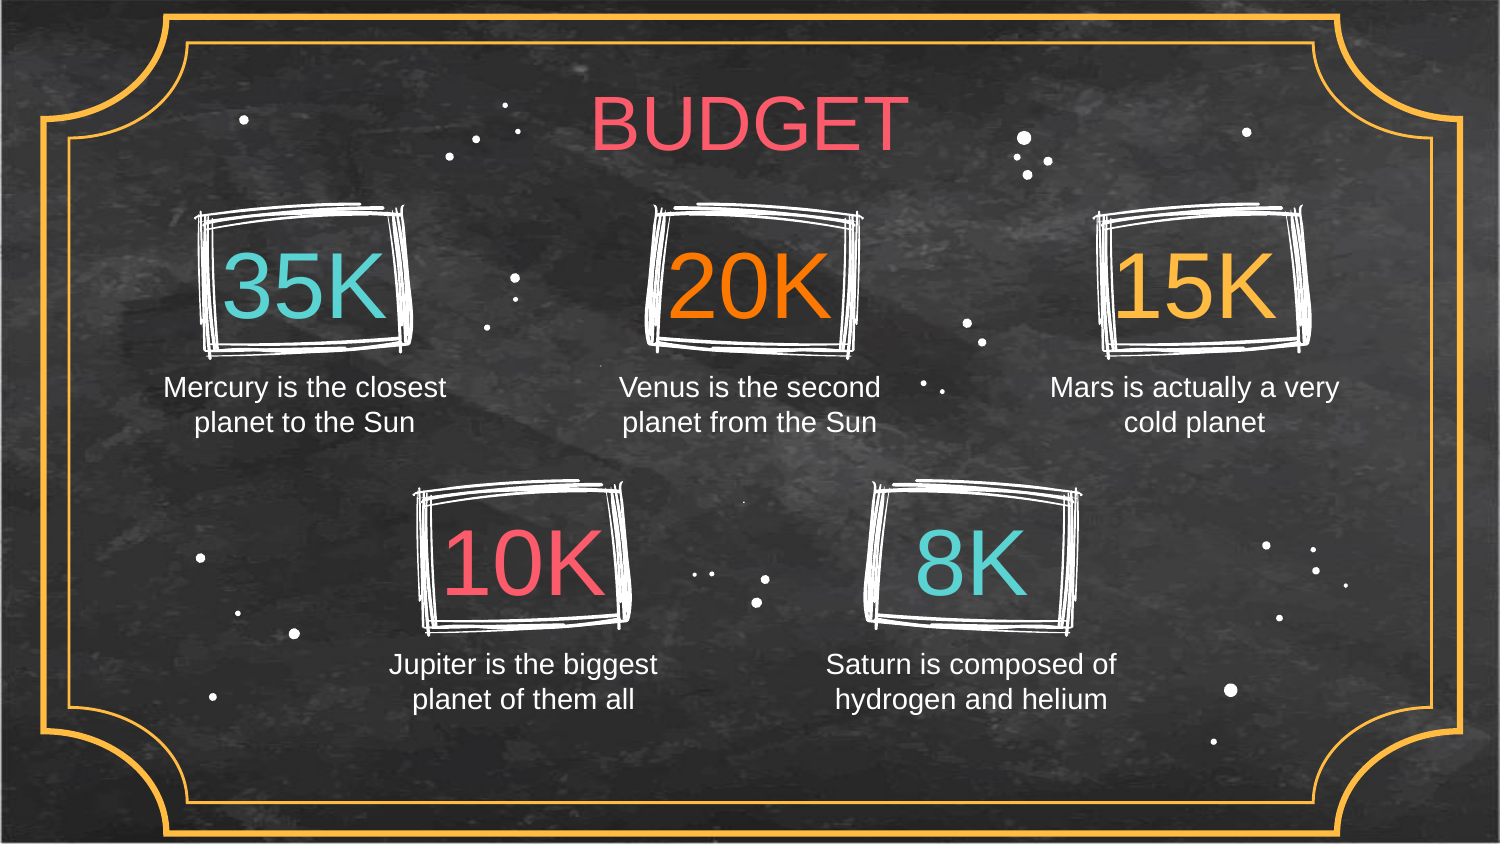

BUDGET

# 35K
20K
15K

Mercury is the closest planet to the Sun
Venus is the second planet from the Sun
Mars is actually a very cold planet

10K
8K

Jupiter is the biggest planet of them all
Saturn is composed of hydrogen and helium